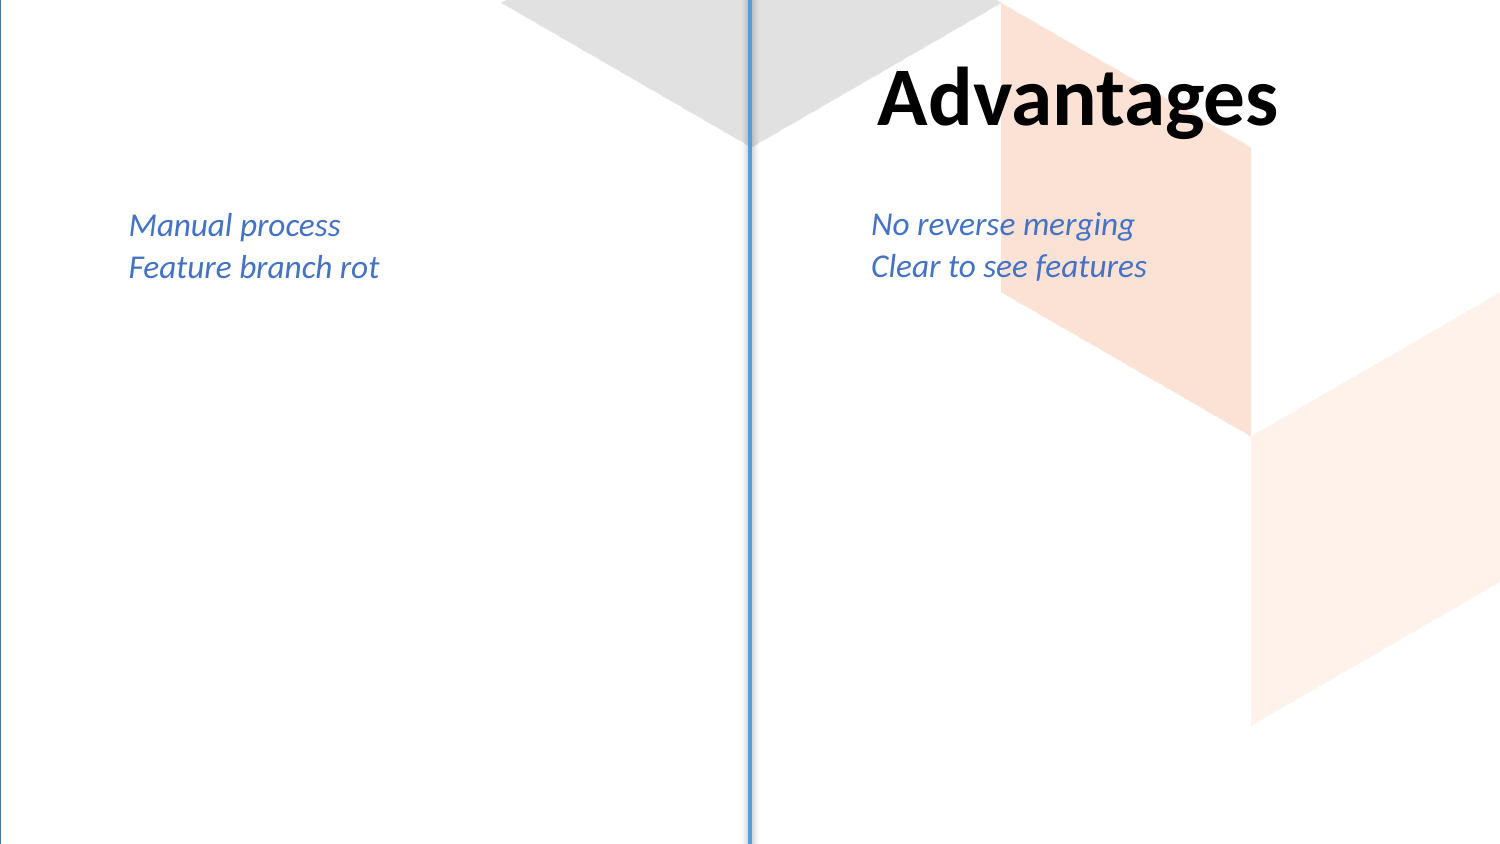

# Disadvantages
Advantages
No reverse merging
Clear to see features

Manual process
Feature branch rot